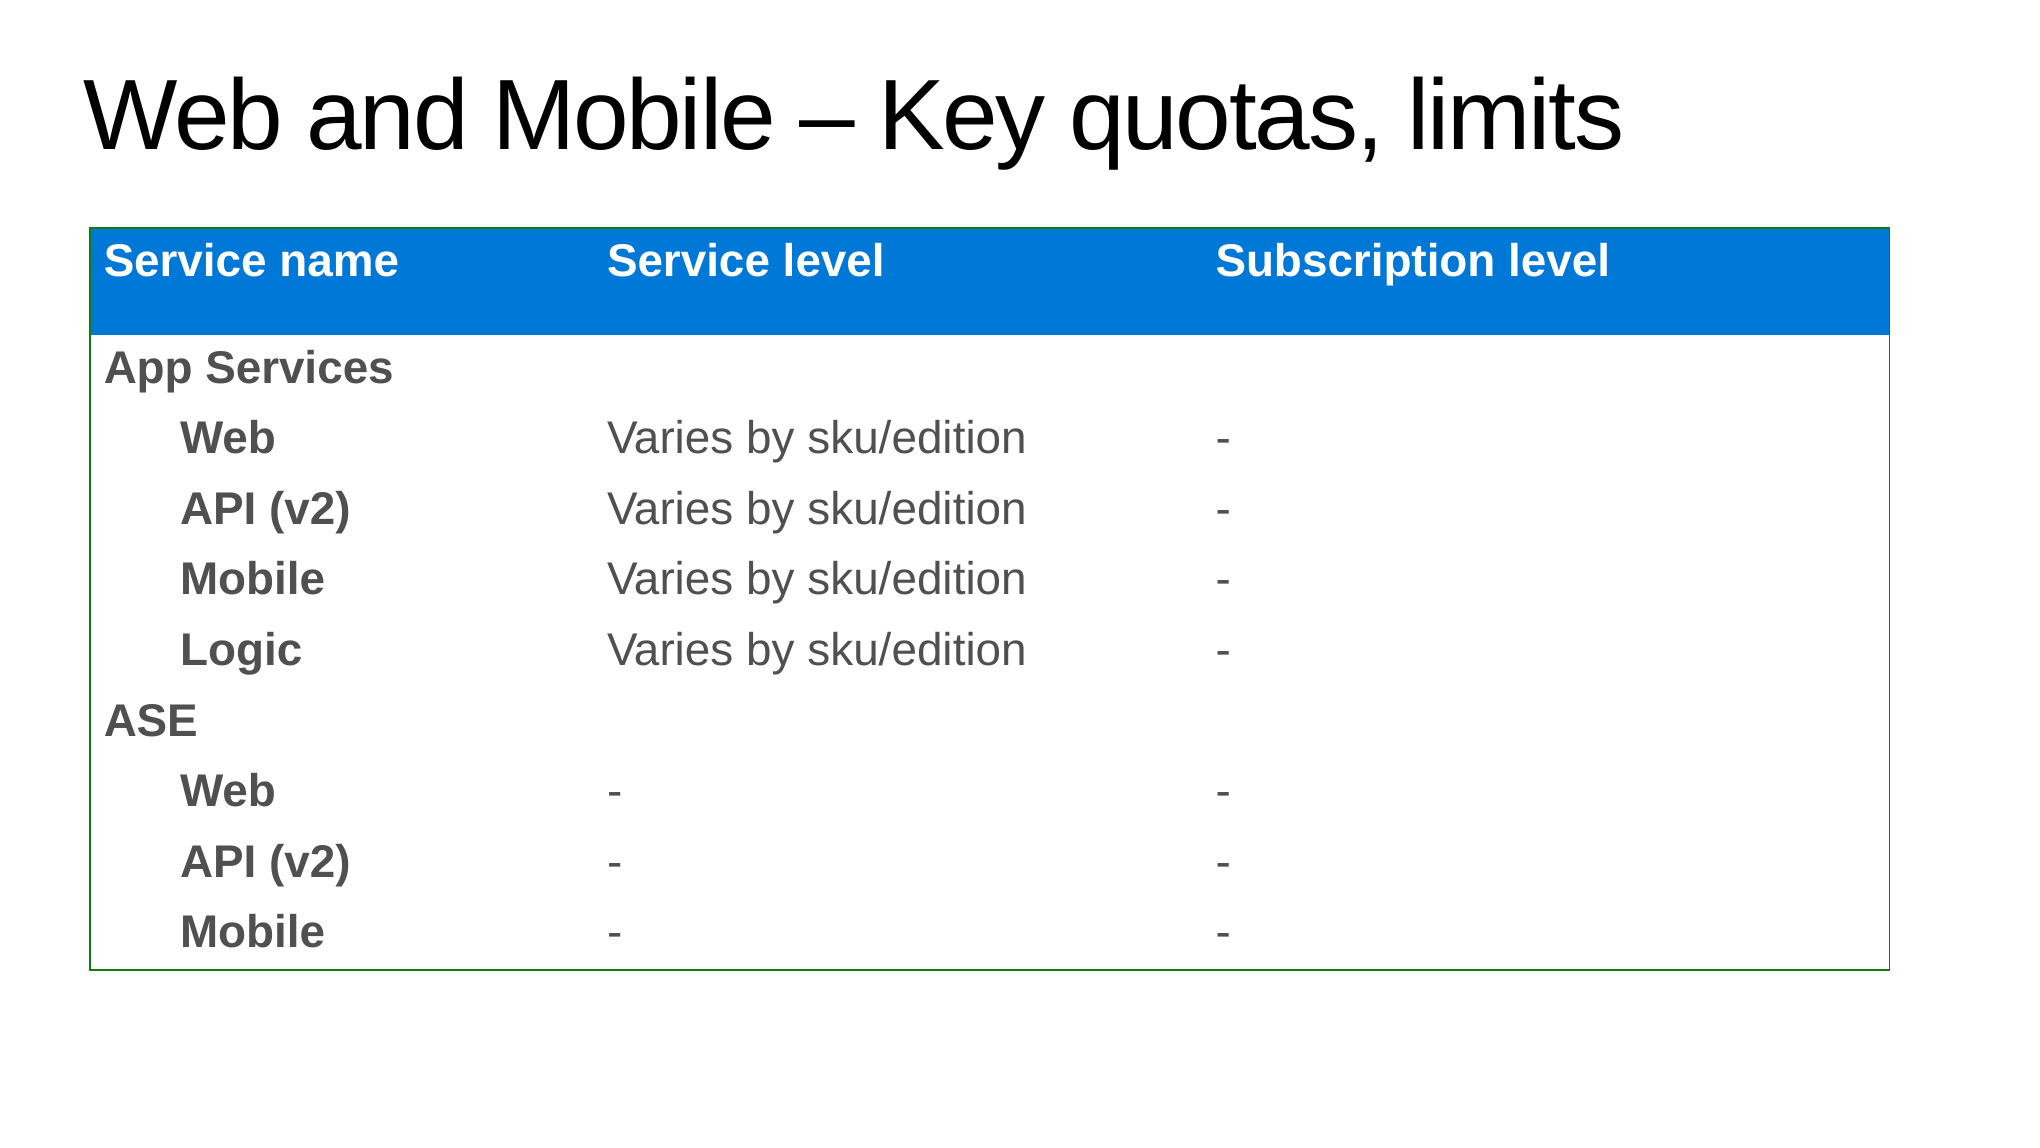

# Web and Mobile – Key quotas, limits
| Service name | Service level | Subscription level |
| --- | --- | --- |
| App Services |  |  |
| Web | Varies by sku/edition | - |
| API (v2) | Varies by sku/edition | - |
| Mobile | Varies by sku/edition | - |
| Logic | Varies by sku/edition | - |
| ASE |  |  |
| Web | - | - |
| API (v2) | - | - |
| Mobile | - | - |